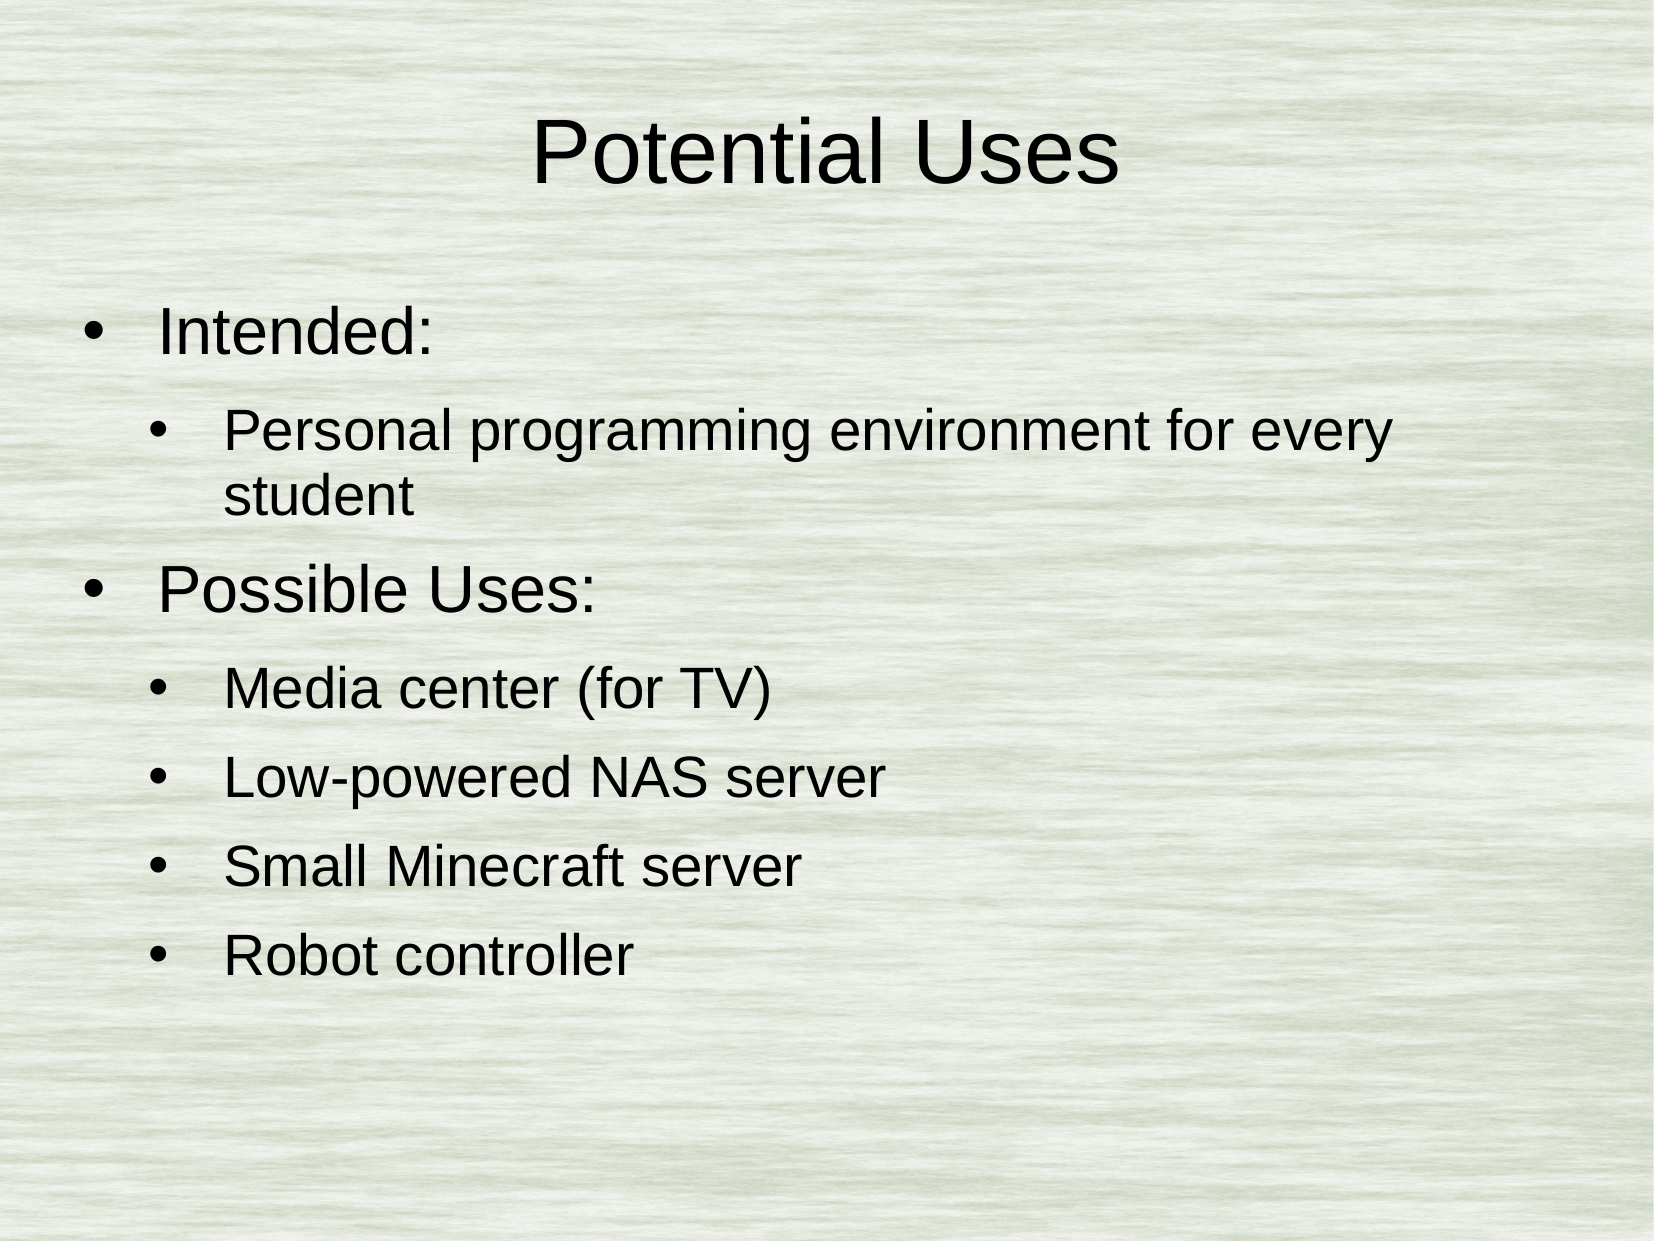

# Potential Uses
Intended:
Personal programming environment for every student
Possible Uses:
Media center (for TV)
Low-powered NAS server
Small Minecraft server
Robot controller